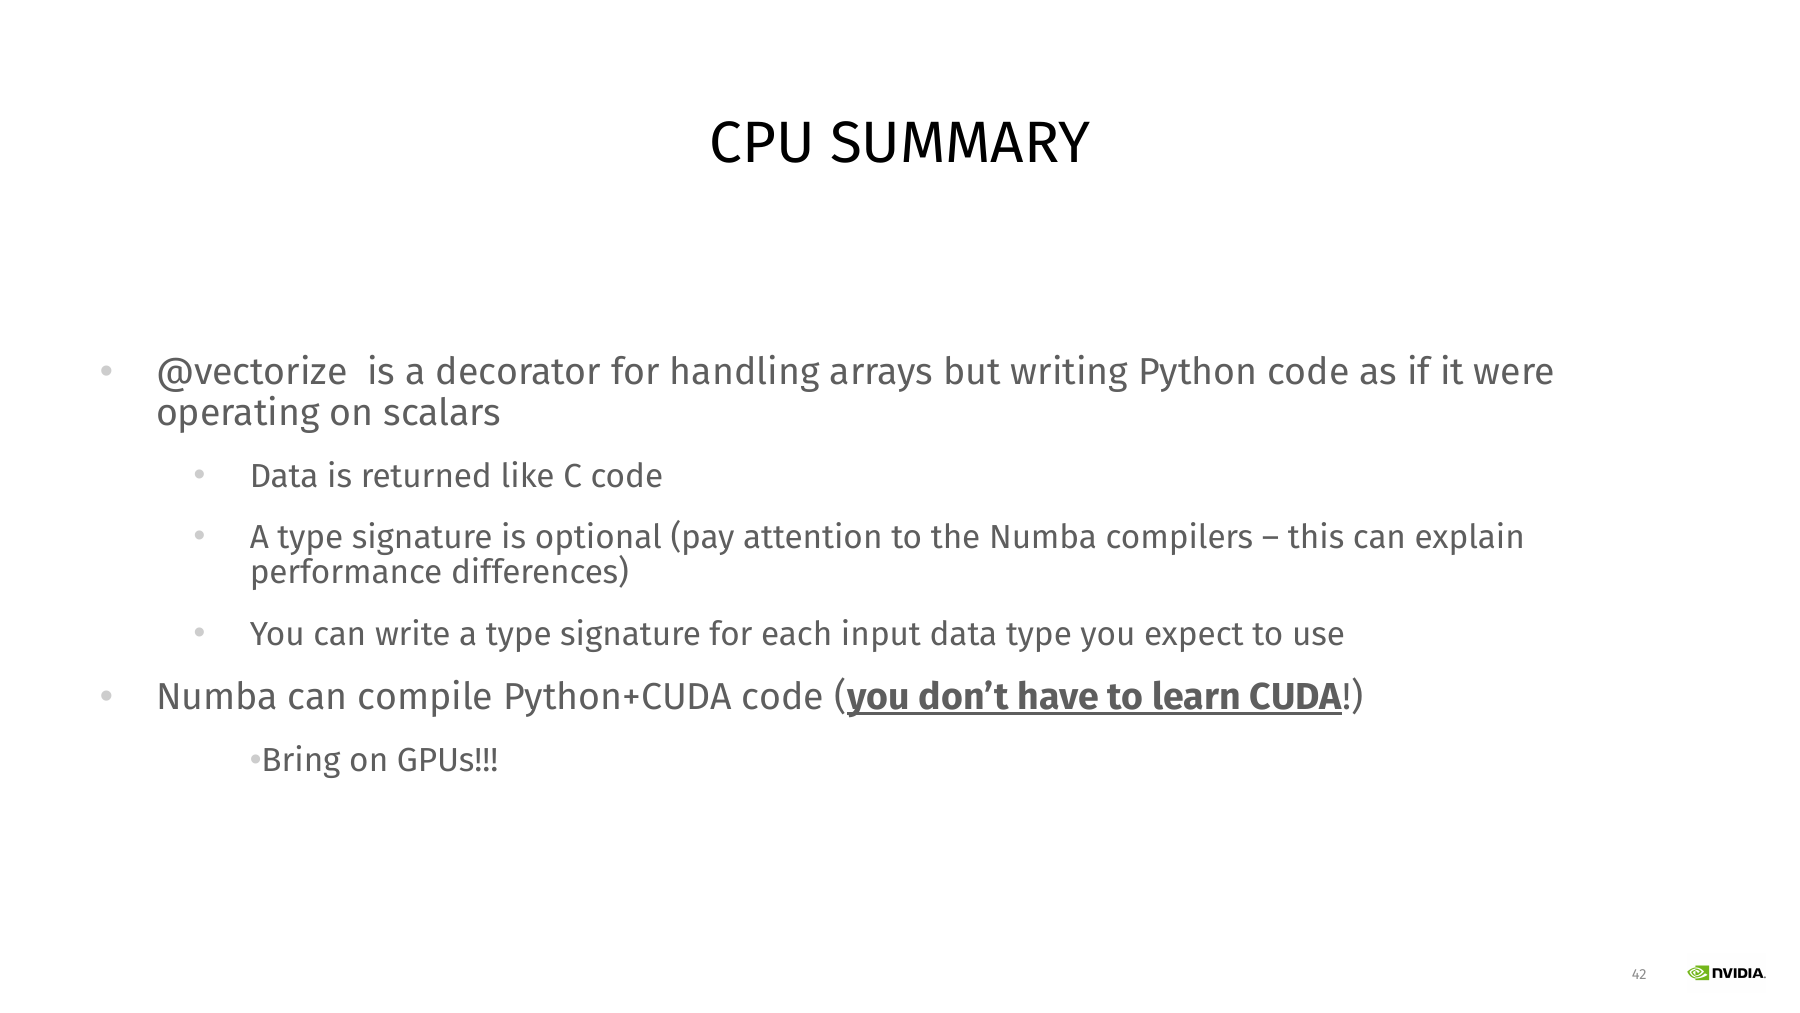

# CPU Summary

@vectorize  is a decorator for handling arrays but writing Python code as if it were operating on scalars
Data is returned like C code
A type signature is optional (pay attention to the Numba compilers – this can explain performance differences)
You can write a type signature for each input data type you expect to use
Numba can compile Python+CUDA code (you don’t have to learn CUDA!)
Bring on GPUs!!!